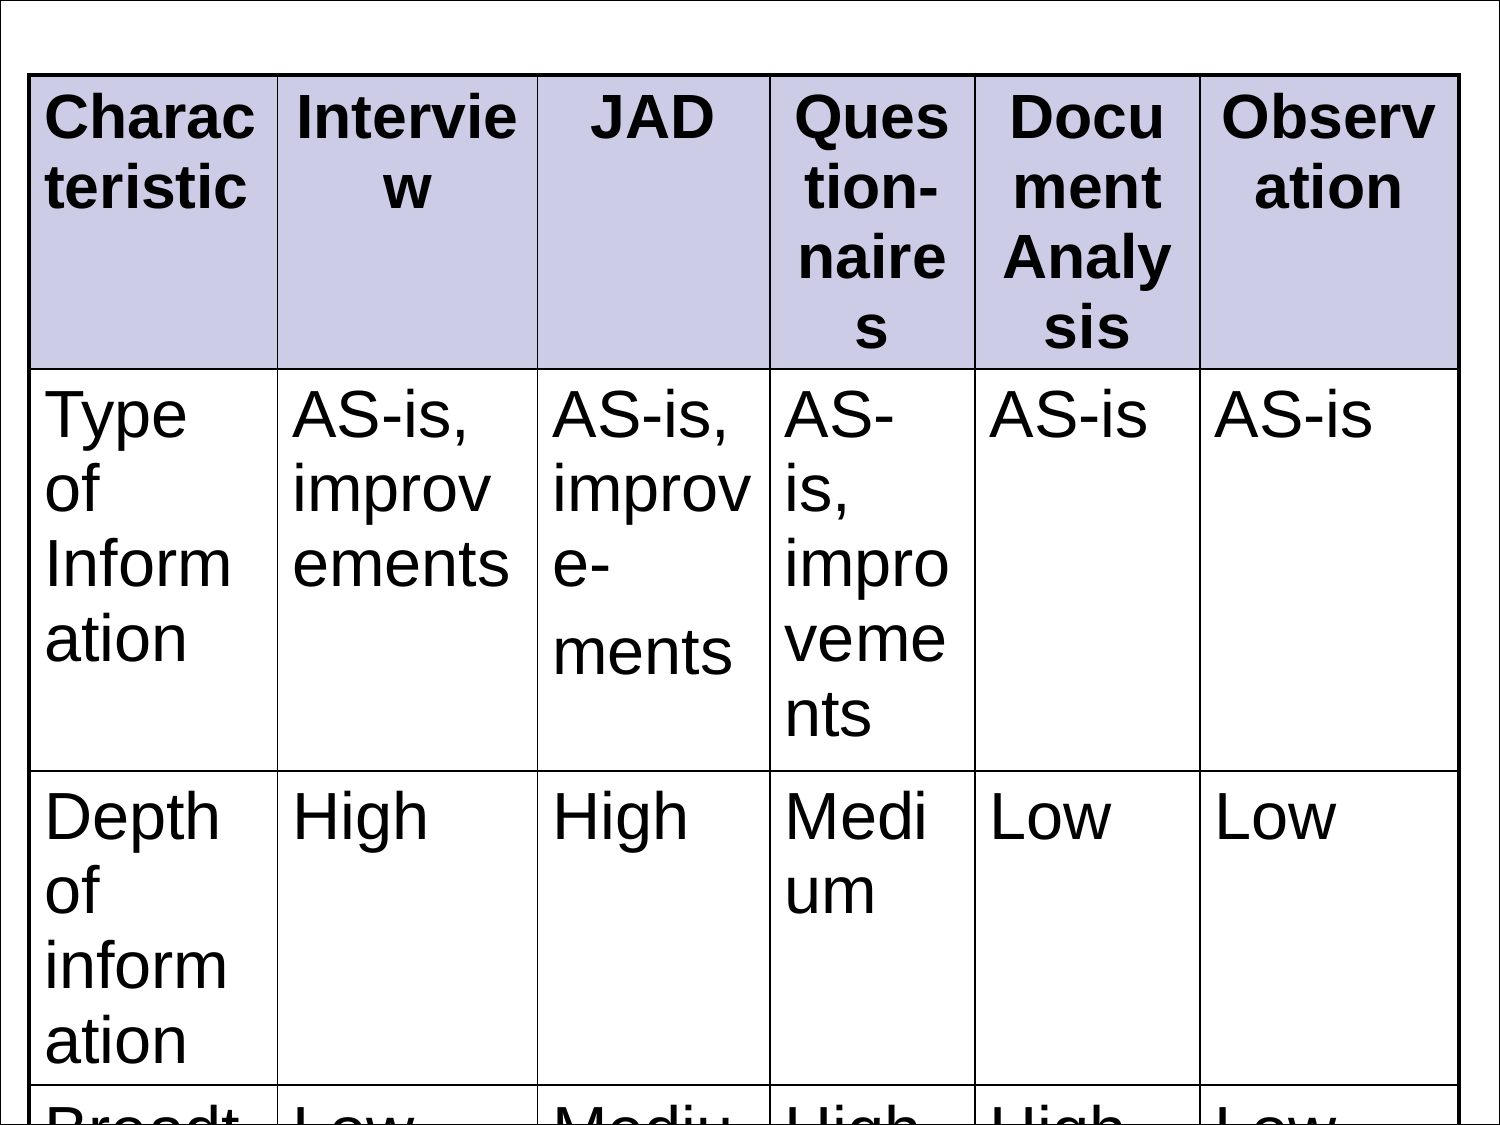

| Characteristic | Interview | JAD | Question-naires | Document Analysis | Observation |
| --- | --- | --- | --- | --- | --- |
| Type of Information | AS-is, improvements | AS-is, improve- ments | AS-is, improvements | AS-is | AS-is |
| Depth of information | High | High | Medium | Low | Low |
| Breadth of information | Low | Medium | High | High | Low |
131